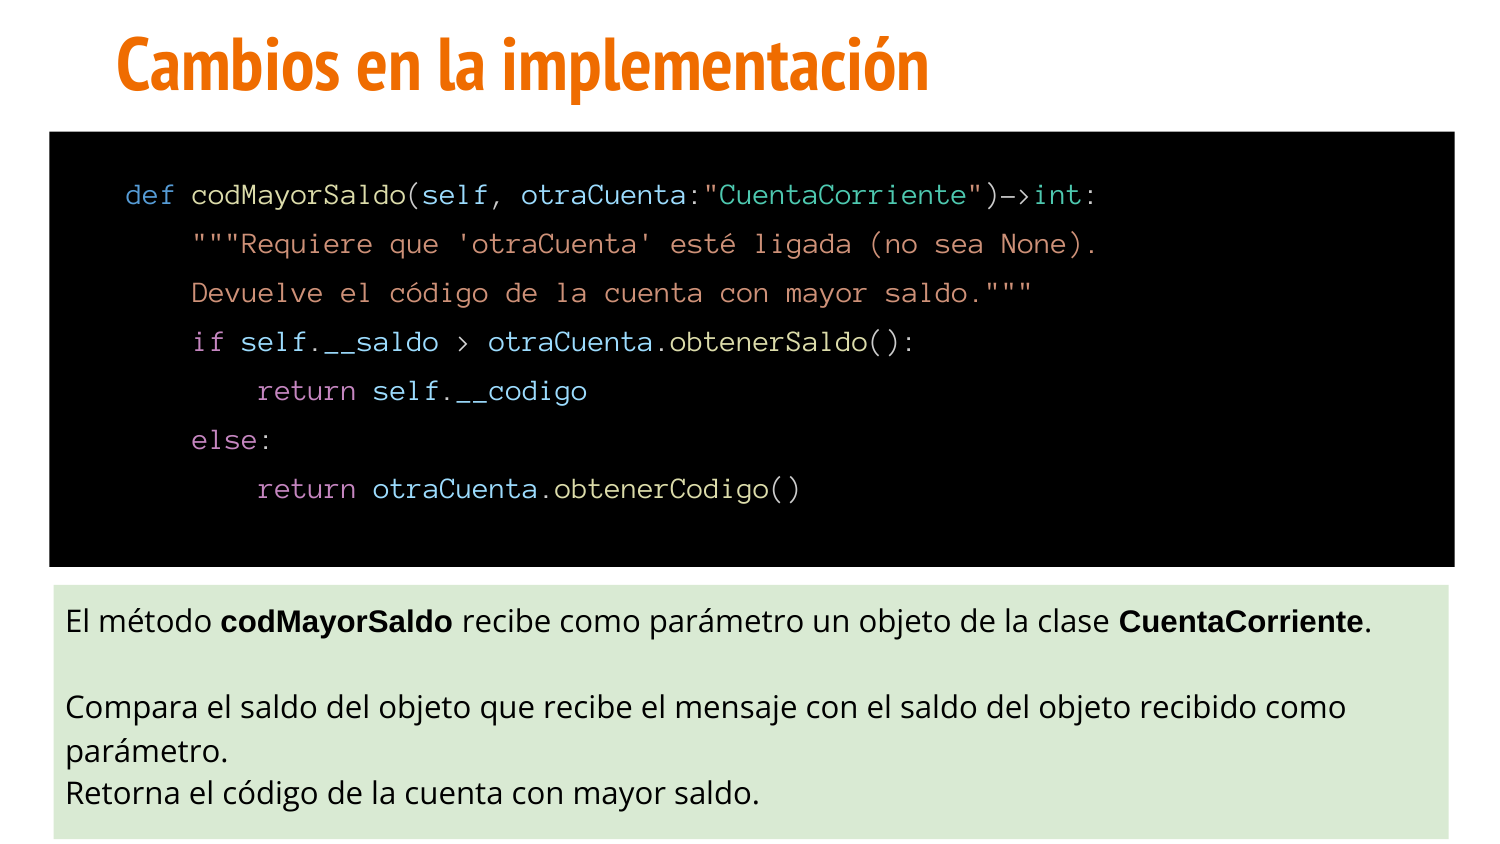

# Cambios en la implementación

    def codMayorSaldo(self, otraCuenta:"CuentaCorriente")->int:
        """Requiere que 'otraCuenta' esté ligada (no sea None).
        Devuelve el código de la cuenta con mayor saldo."""
        if self.__saldo > otraCuenta.obtenerSaldo():
            return self.__codigo
        else:
            return otraCuenta.obtenerCodigo()

El método codMayorSaldo recibe como parámetro un objeto de la clase CuentaCorriente.

Compara el saldo del objeto que recibe el mensaje con el saldo del objeto recibido como parámetro.
Retorna el código de la cuenta con mayor saldo.